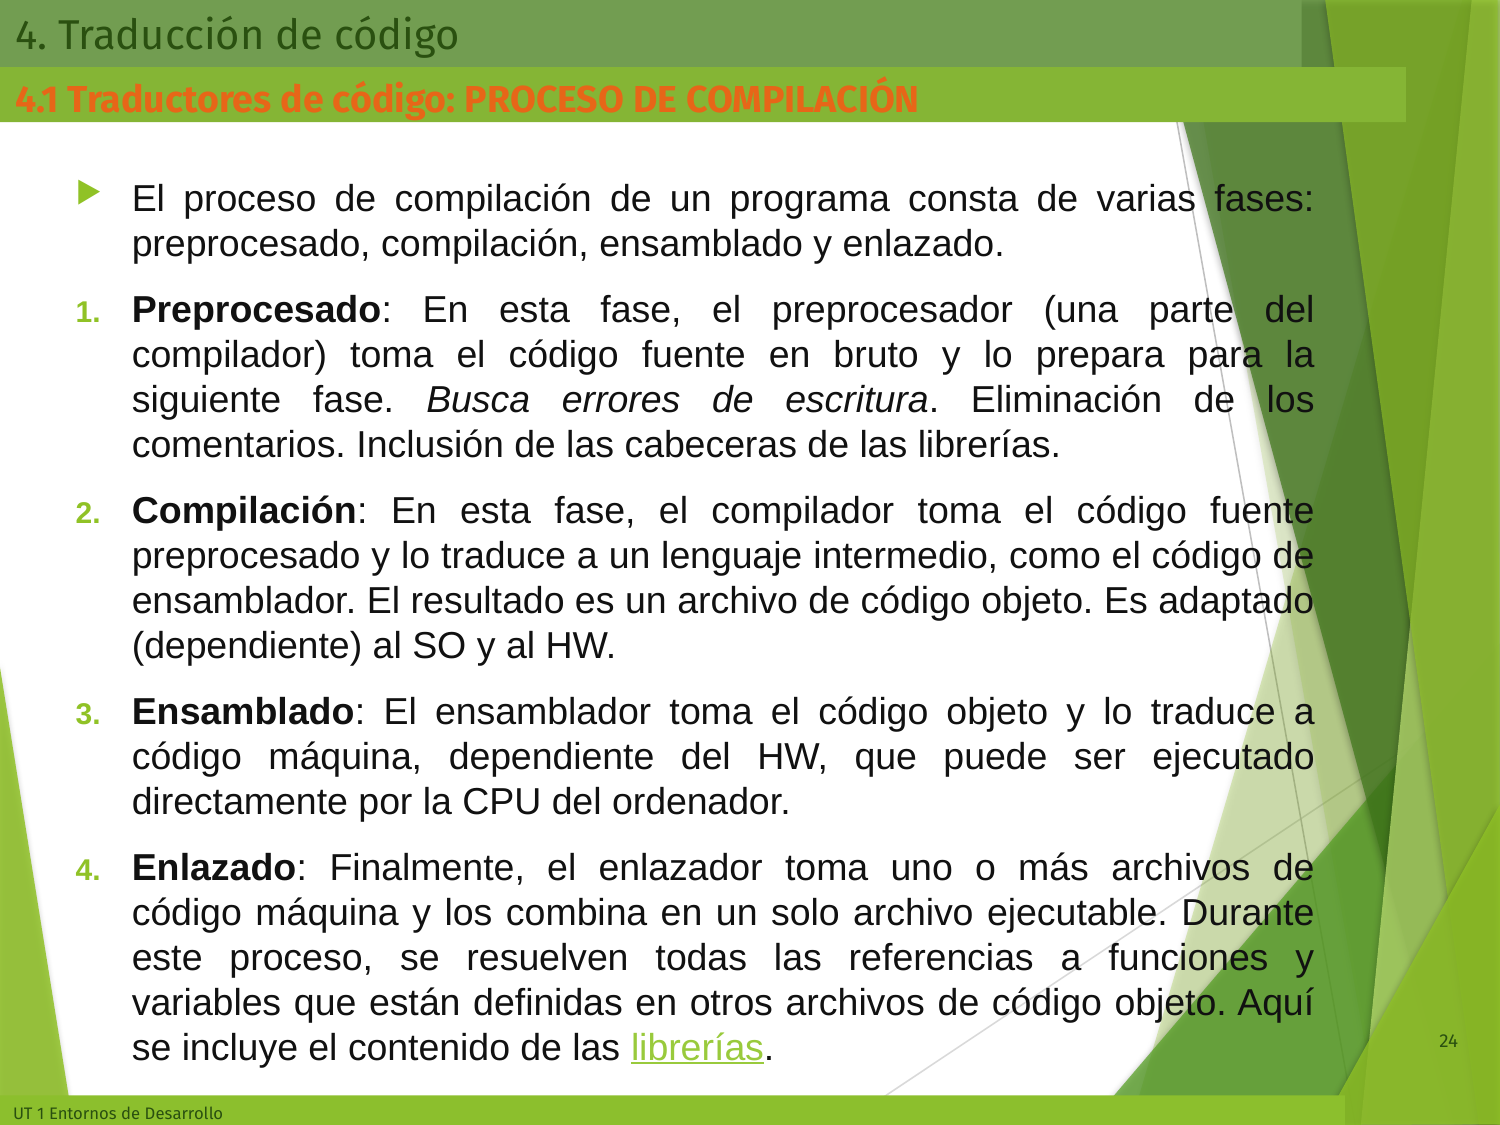

# 4. Traducción de código
4.1 Traductores de código: PROCESO DE COMPILACIÓN

El proceso de compilación de un programa consta de varias fases: preprocesado, compilación, ensamblado y enlazado.
Preprocesado: En esta fase, el preprocesador (una parte del compilador) toma el código fuente en bruto y lo prepara para la siguiente fase. Busca errores de escritura. Eliminación de los comentarios. Inclusión de las cabeceras de las librerías.
Compilación: En esta fase, el compilador toma el código fuente preprocesado y lo traduce a un lenguaje intermedio, como el código de ensamblador. El resultado es un archivo de código objeto. Es adaptado (dependiente) al SO y al HW.
Ensamblado: El ensamblador toma el código objeto y lo traduce a código máquina, dependiente del HW, que puede ser ejecutado directamente por la CPU del ordenador.
Enlazado: Finalmente, el enlazador toma uno o más archivos de código máquina y los combina en un solo archivo ejecutable. Durante este proceso, se resuelven todas las referencias a funciones y variables que están definidas en otros archivos de código objeto. Aquí se incluye el contenido de las librerías.

24